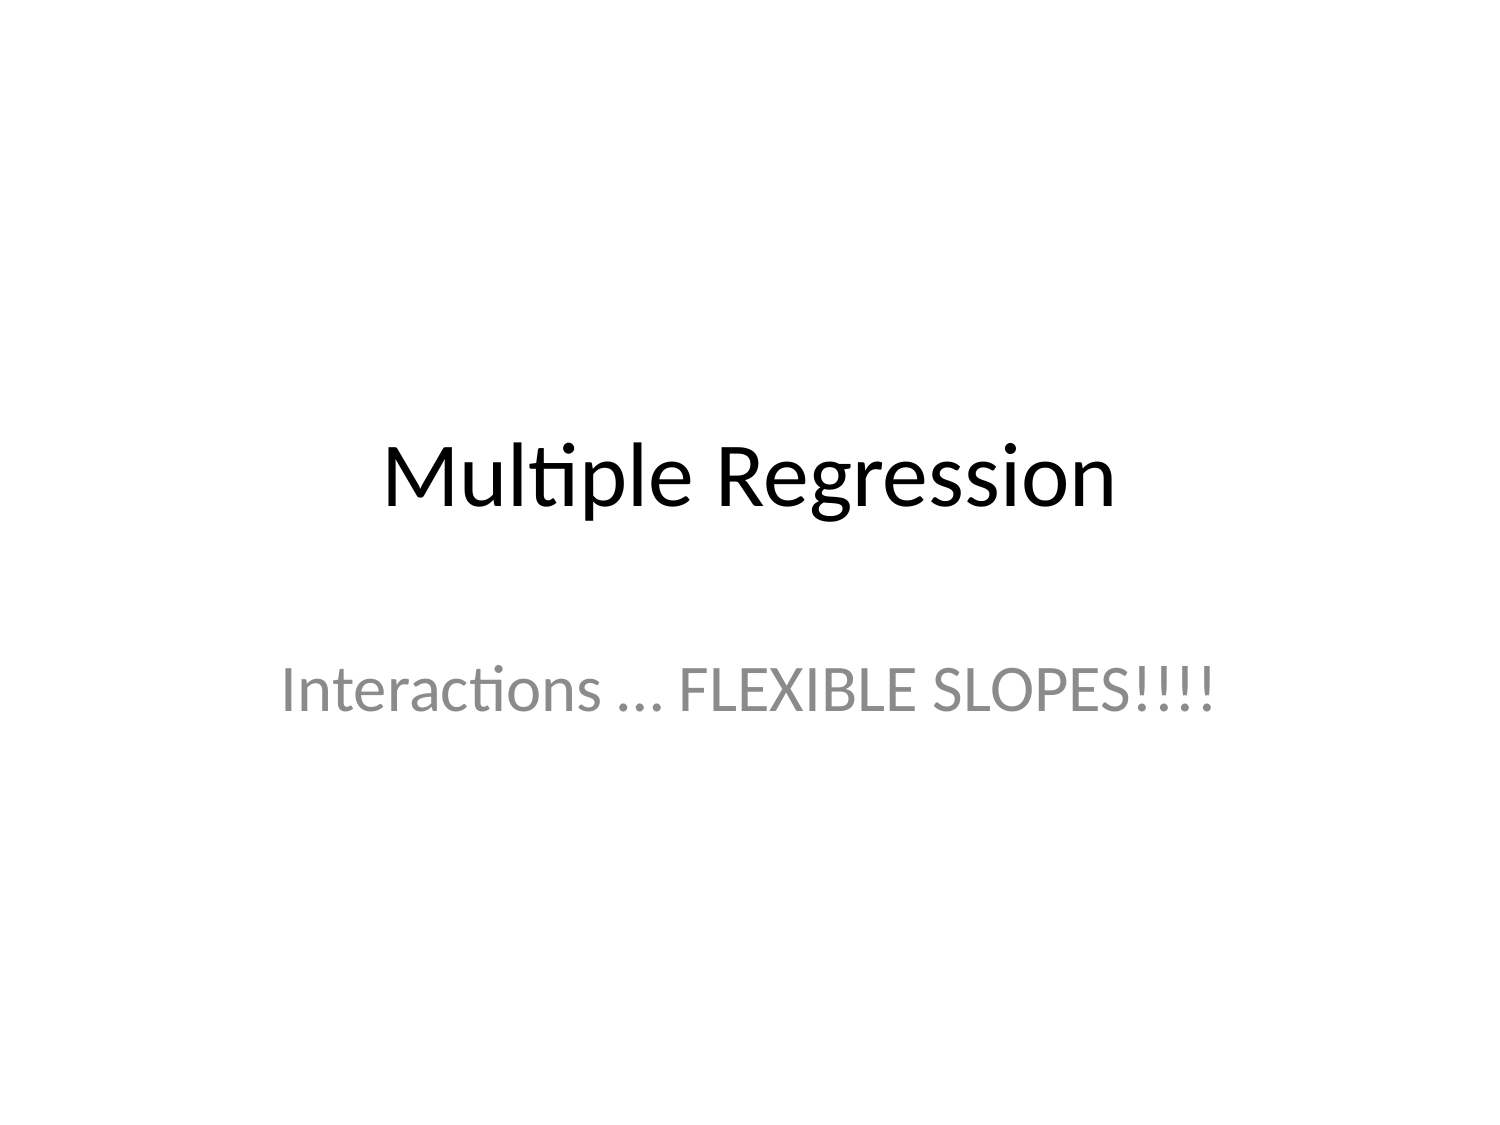

# Multiple Regression
Interactions … FLEXIBLE SLOPES!!!!